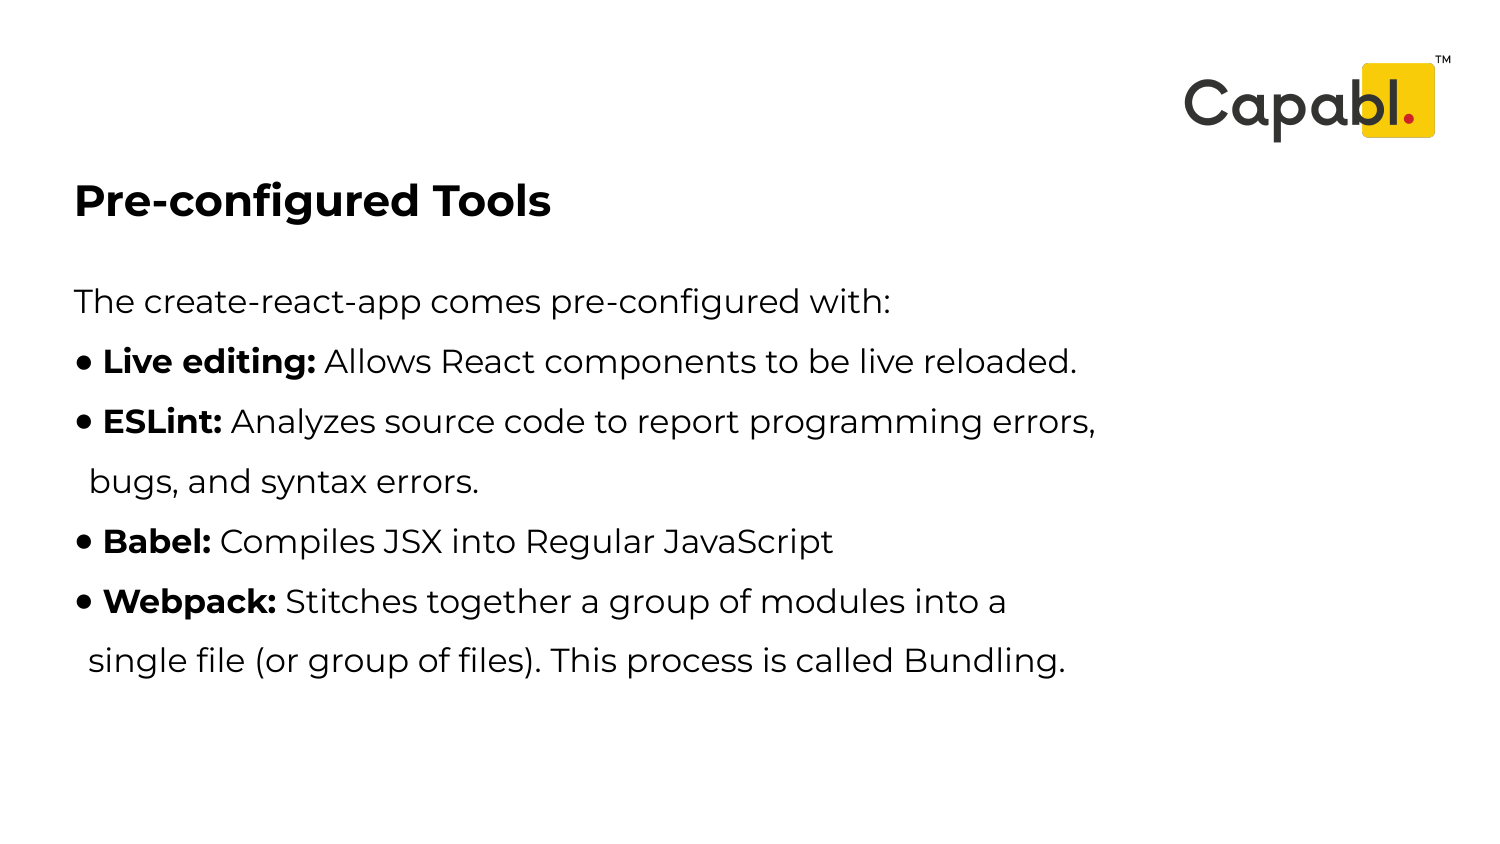

Pre-configured Tools
# The create-react-app comes pre-configured with:
 Live editing: Allows React components to be live reloaded.
 ESLint: Analyzes source code to report programming errors, bugs, and syntax errors.
 Babel: Compiles JSX into Regular JavaScript
 Webpack: Stitches together a group of modules into a single file (or group of files). This process is called Bundling.